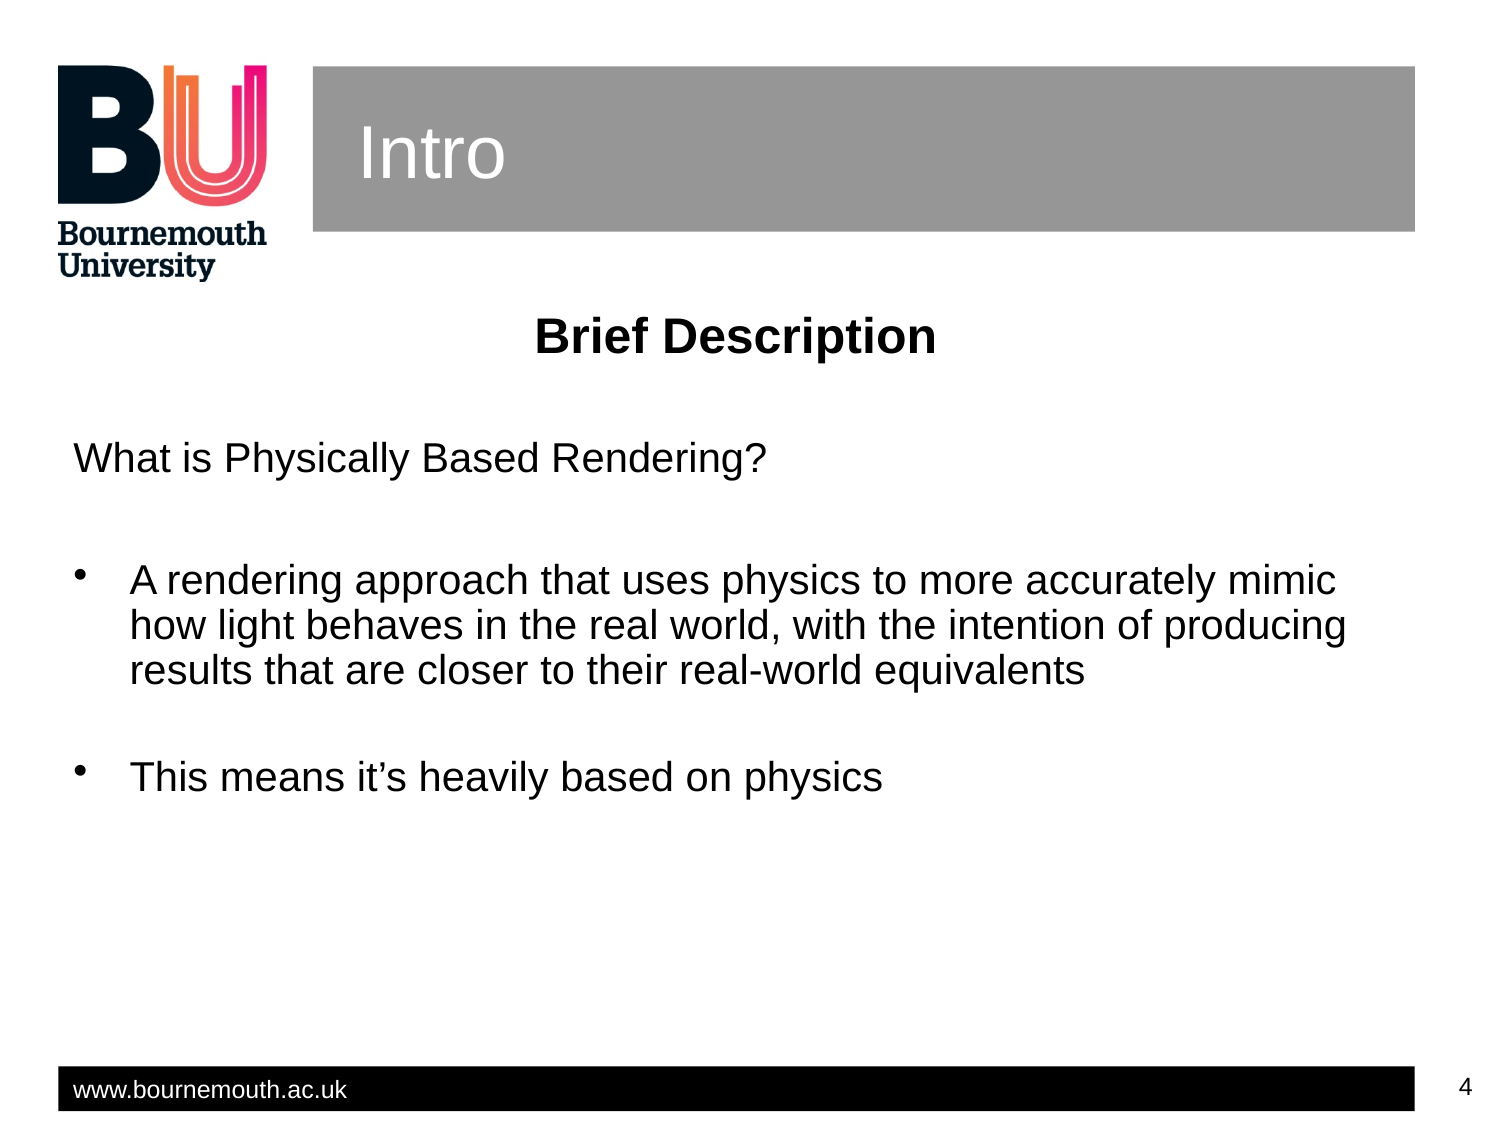

# Intro
Brief Description

What is Physically Based Rendering?

A rendering approach that uses physics to more accurately mimic how light behaves in the real world, with the intention of producing results that are closer to their real-world equivalents

This means it’s heavily based on physics